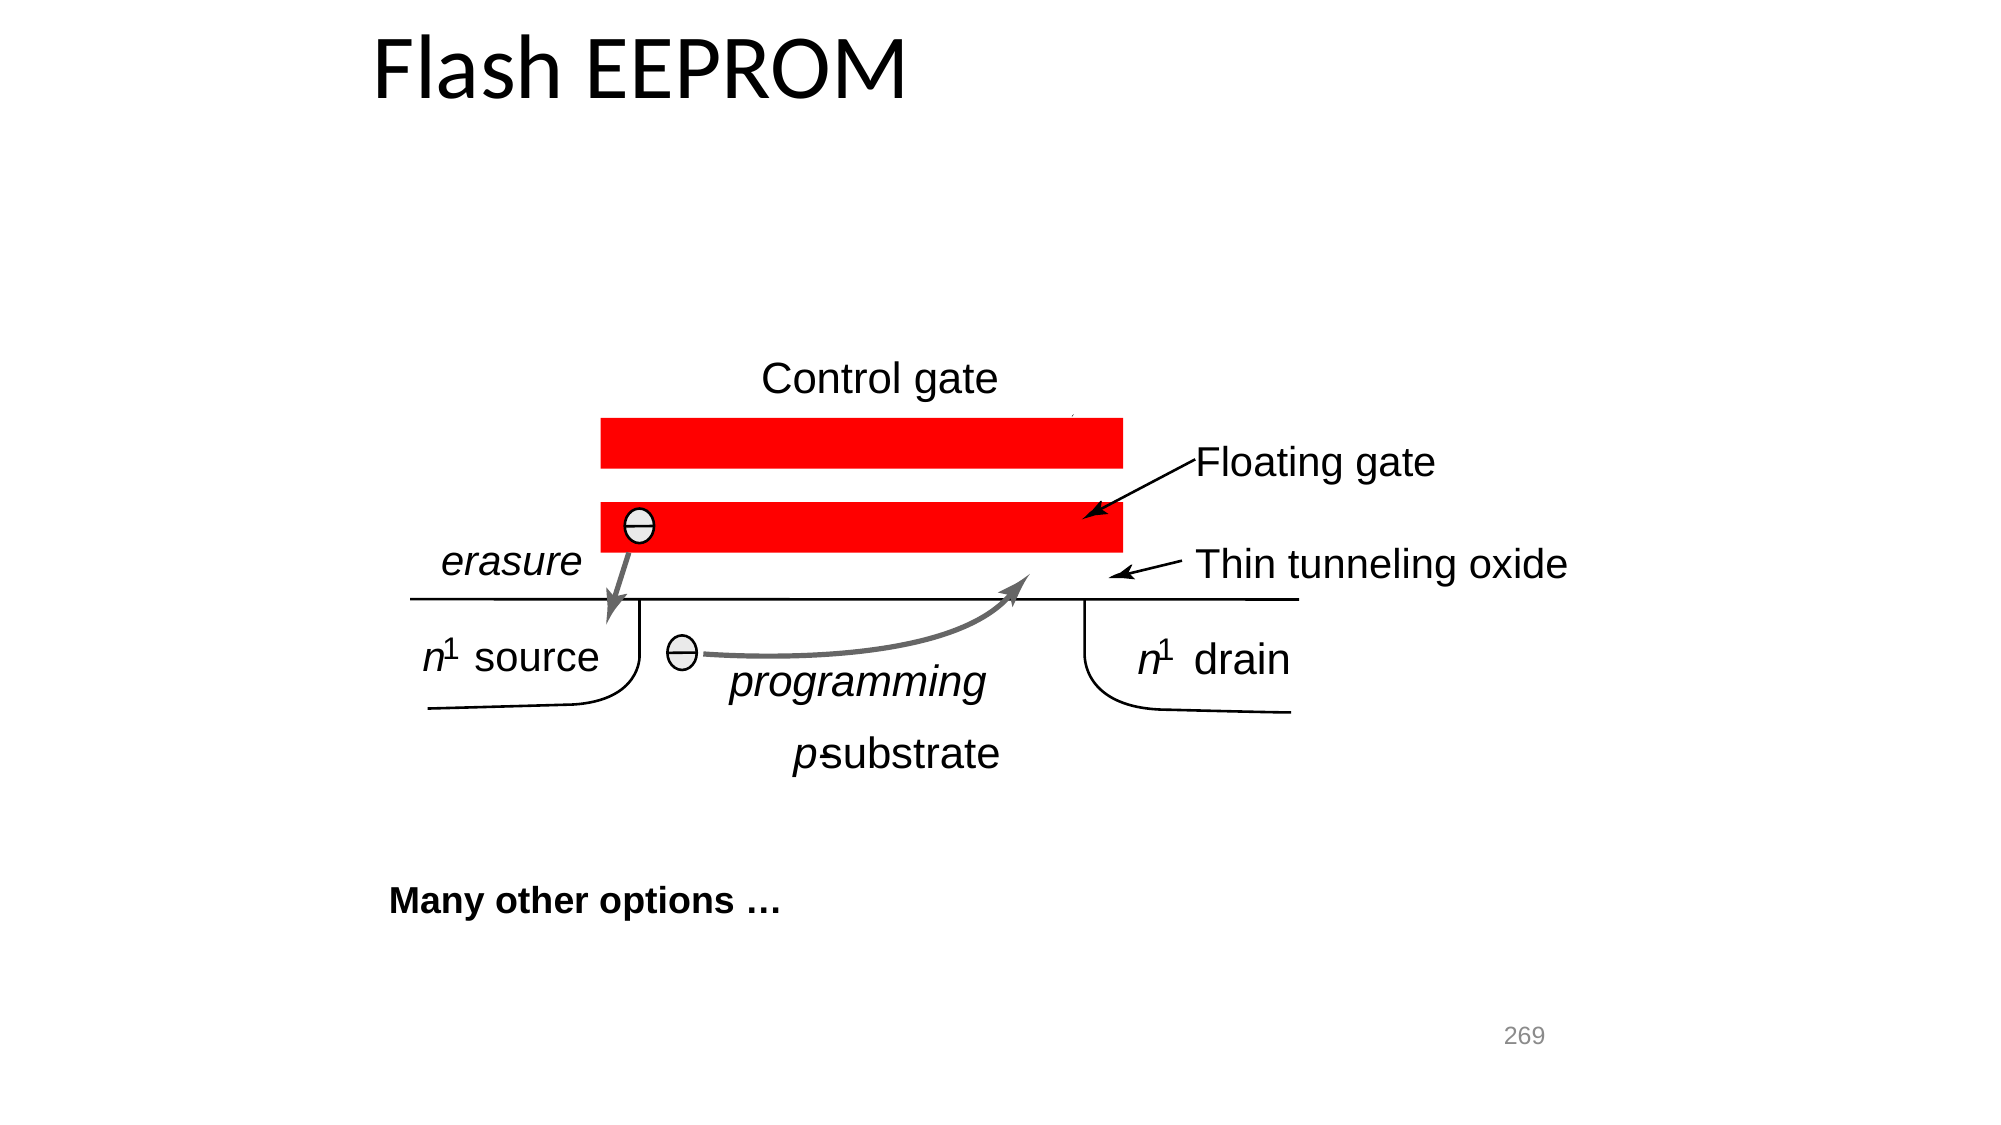

# Flash EEPROM
Control gate

Floating gate

erasure
Thin tunneling oxide

1
1
n
source
n
drain

programming
p-
substrate
Many other options …
269